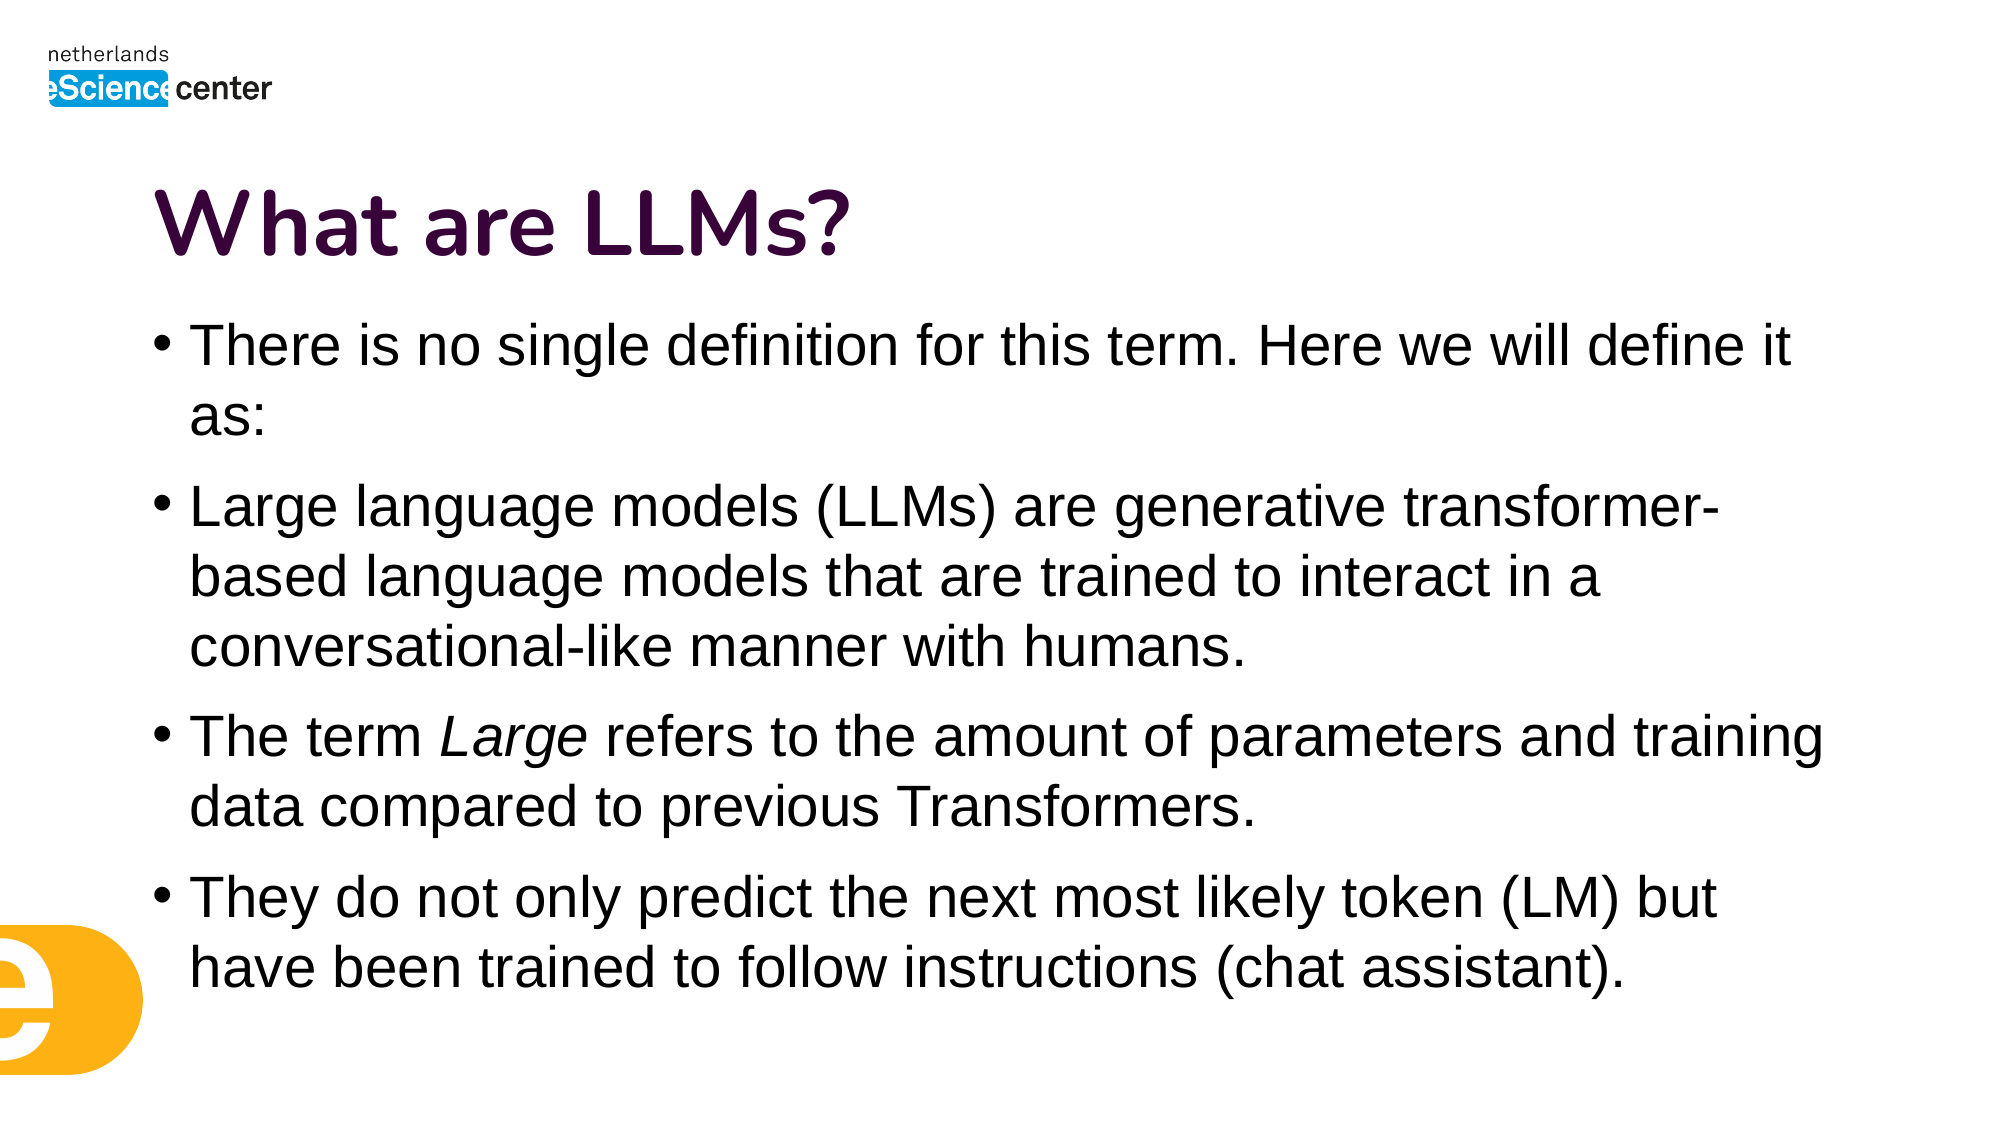

# What are LLMs?
There is no single definition for this term. Here we will define it as:
Large language models (LLMs) are generative transformer-based language models that are trained to interact in a conversational-like manner with humans.
The term Large refers to the amount of parameters and training data compared to previous Transformers.
They do not only predict the next most likely token (LM) but have been trained to follow instructions (chat assistant).